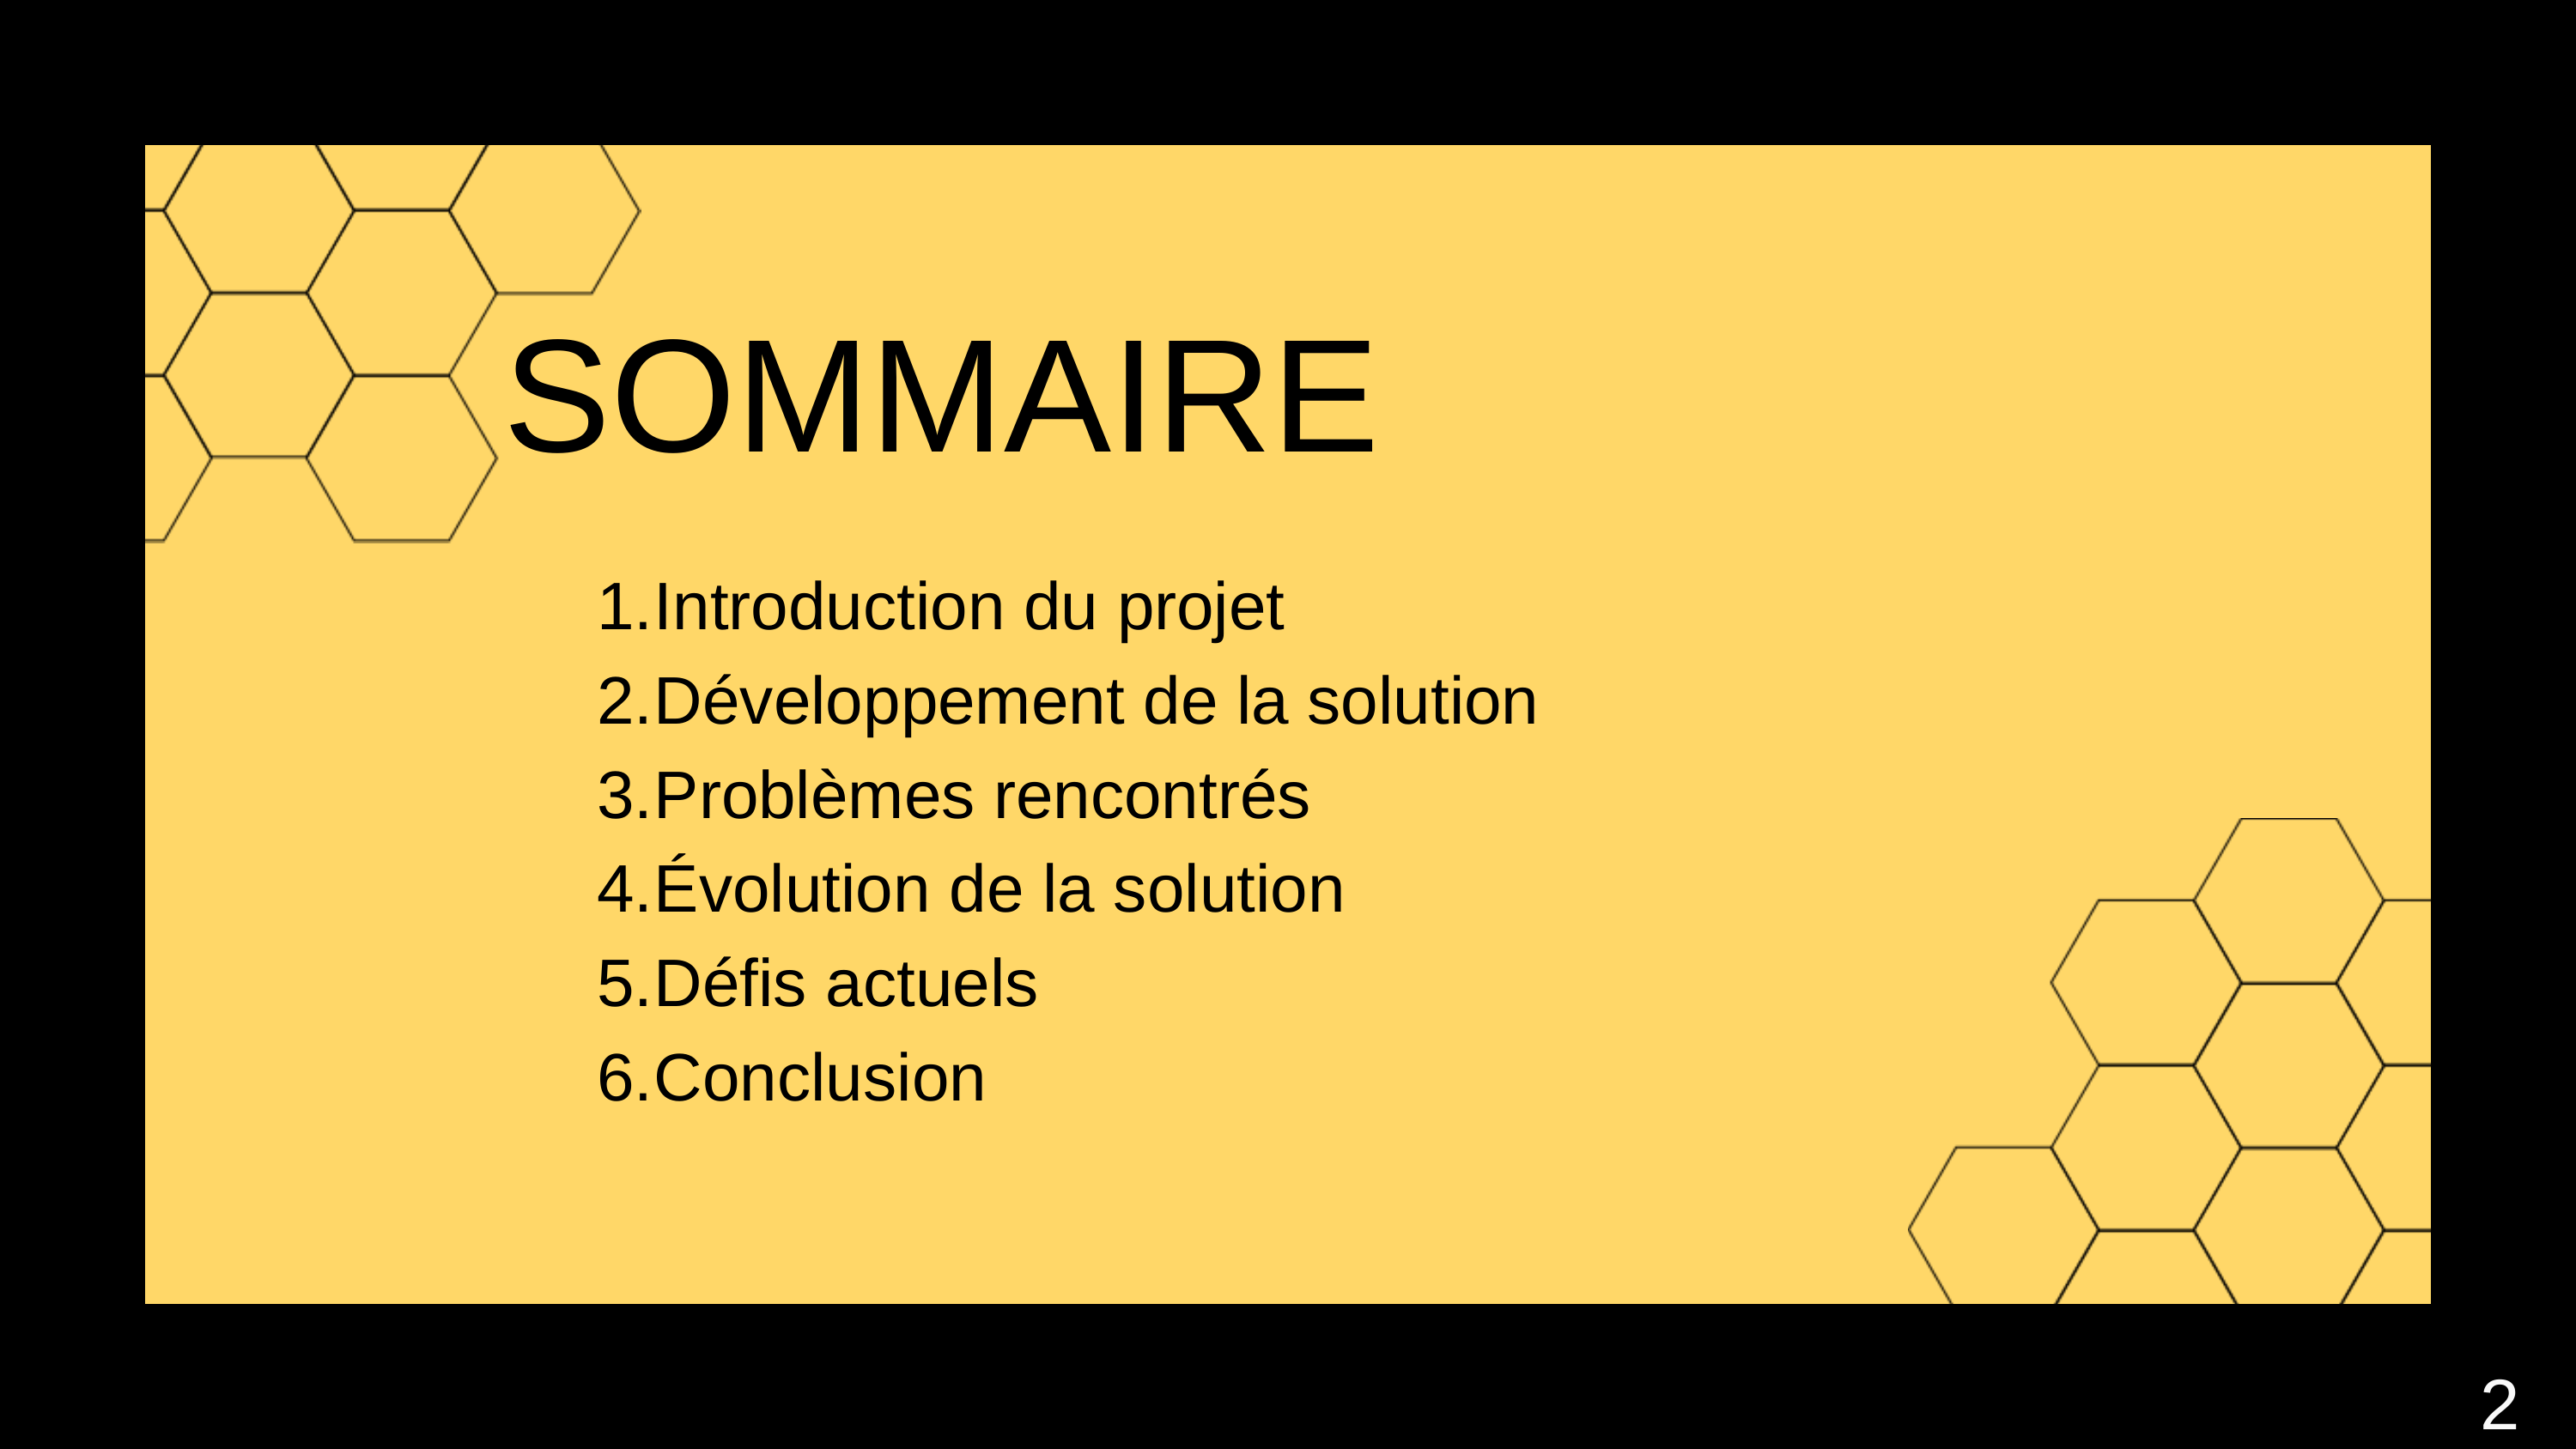

SOMMAIRE
Introduction du projet
Développement de la solution
Problèmes rencontrés
Évolution de la solution
Défis actuels
Conclusion

2